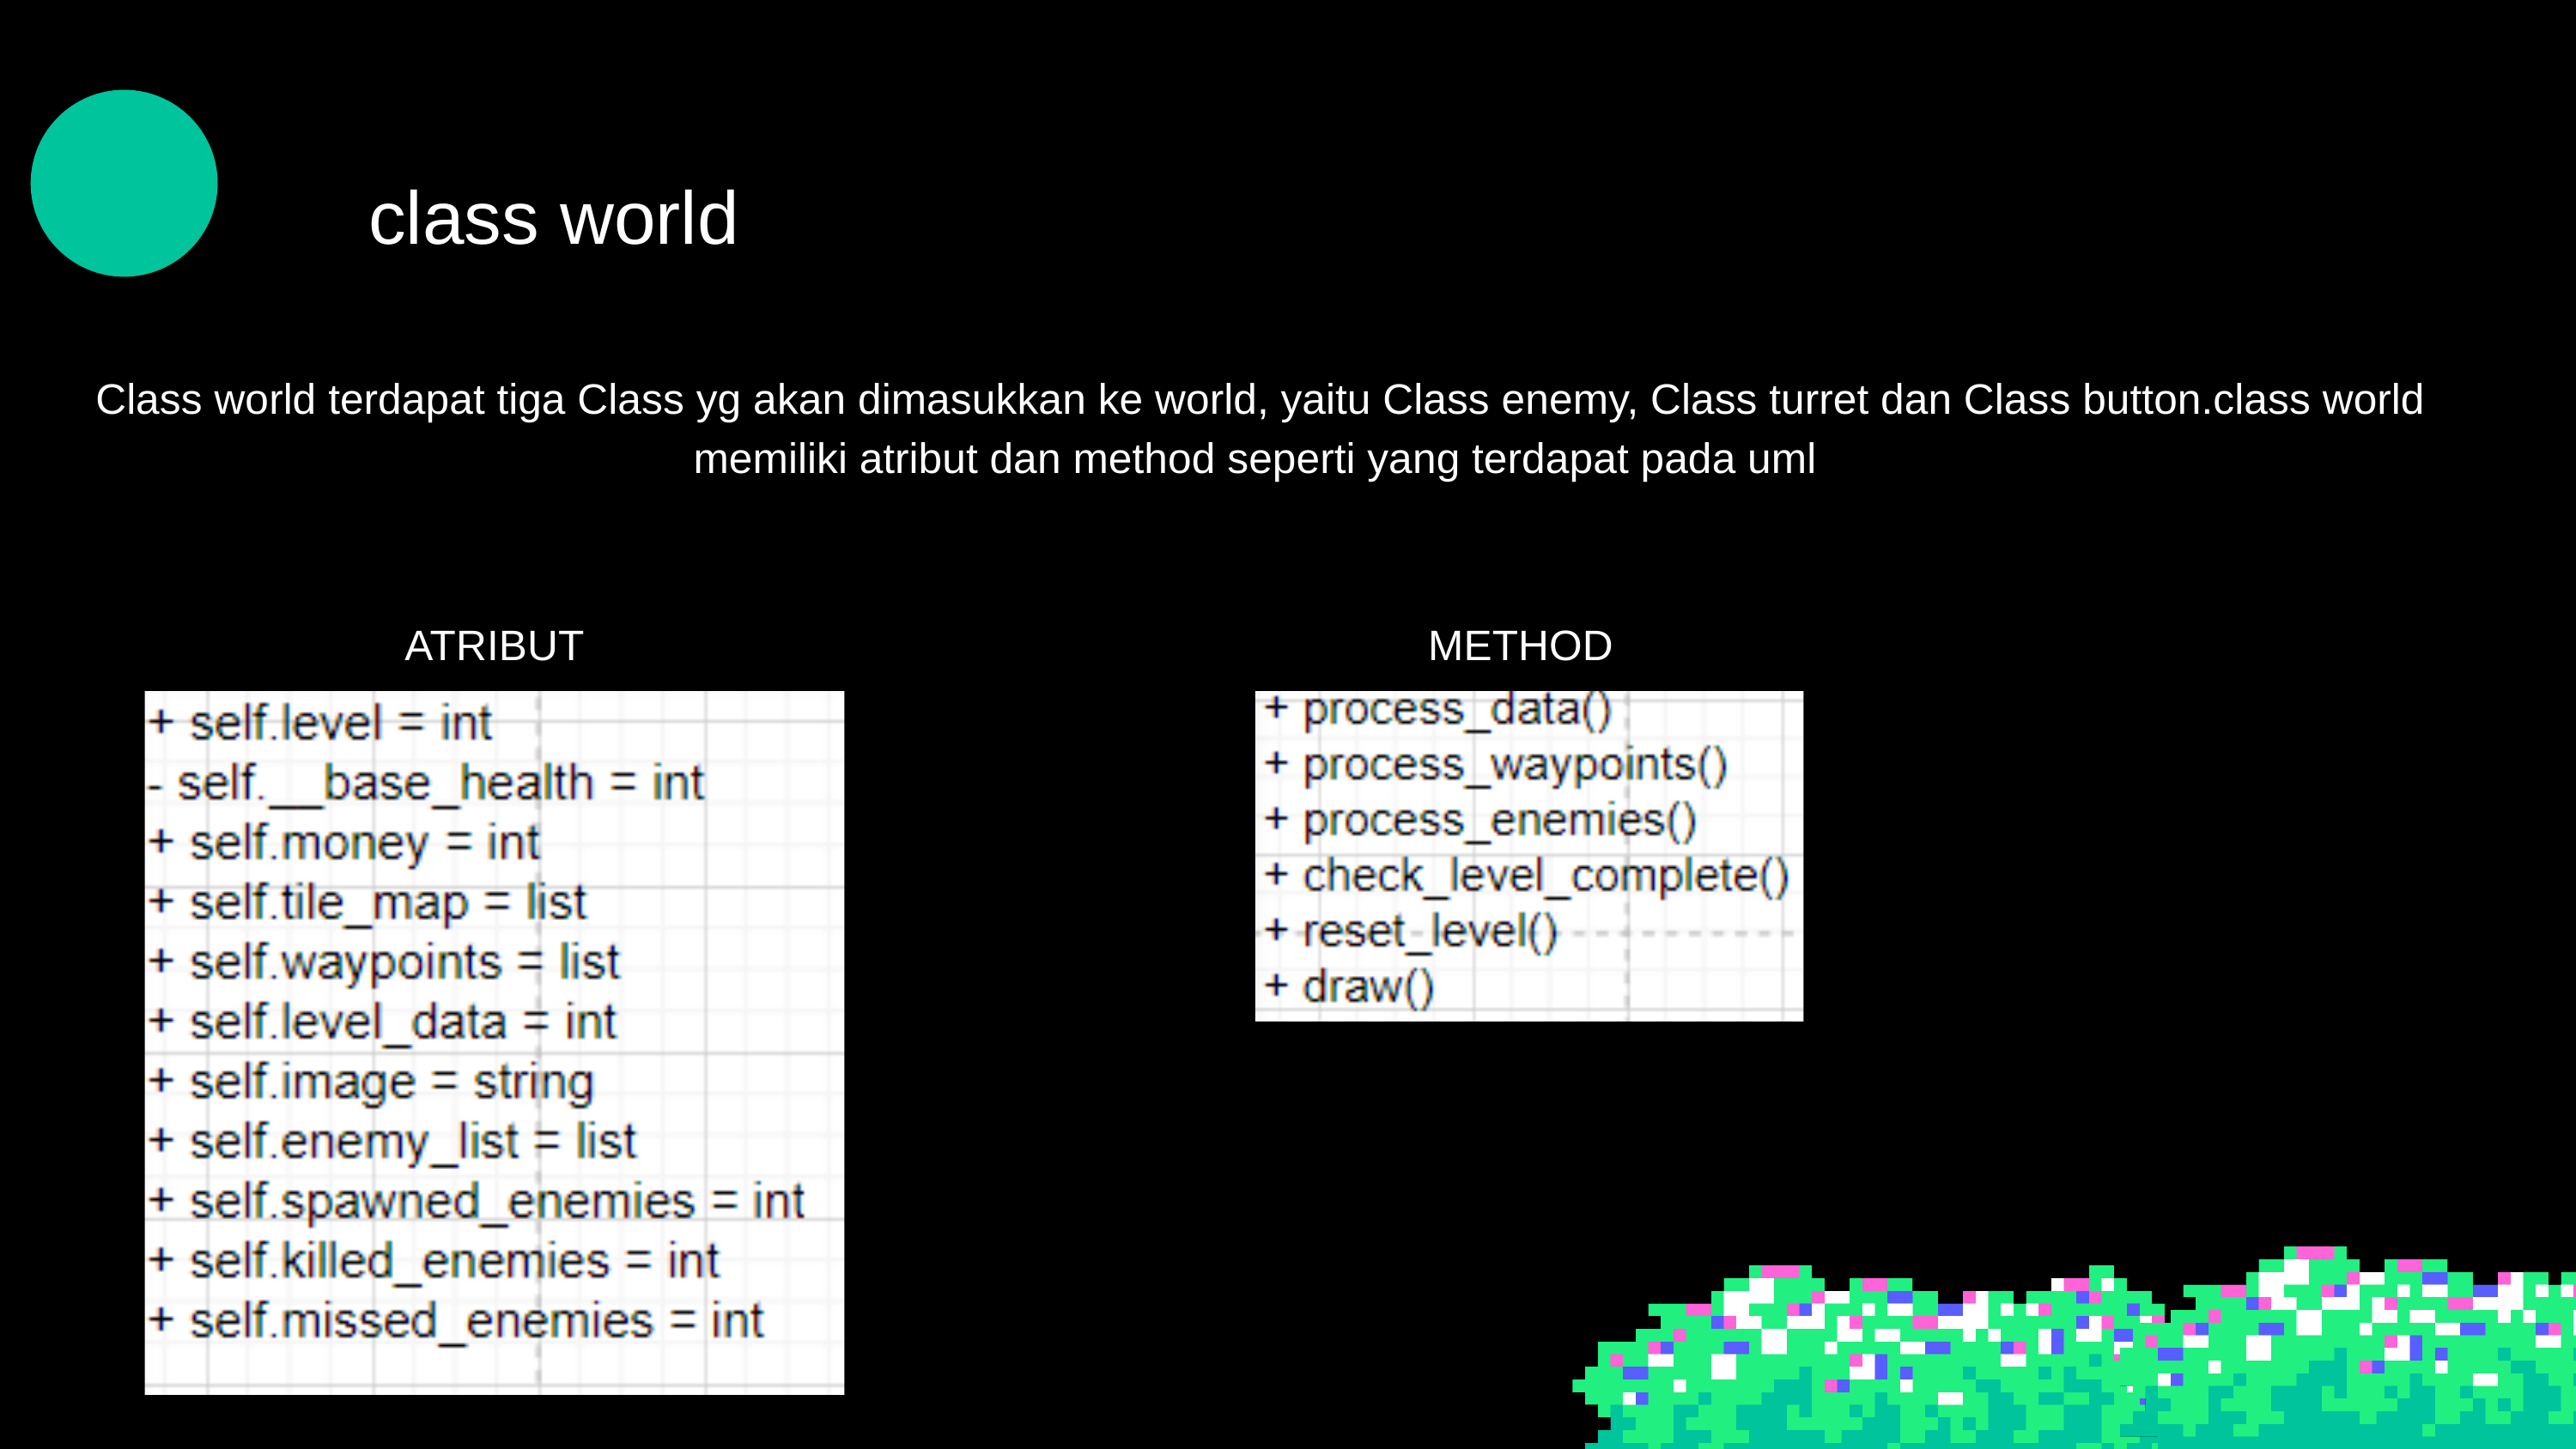

class world
 Class world terdapat tiga Class yg akan dimasukkan ke world, yaitu Class enemy, Class turret dan Class button.class world memiliki atribut dan method seperti yang terdapat pada uml
ATRIBUT
METHOD